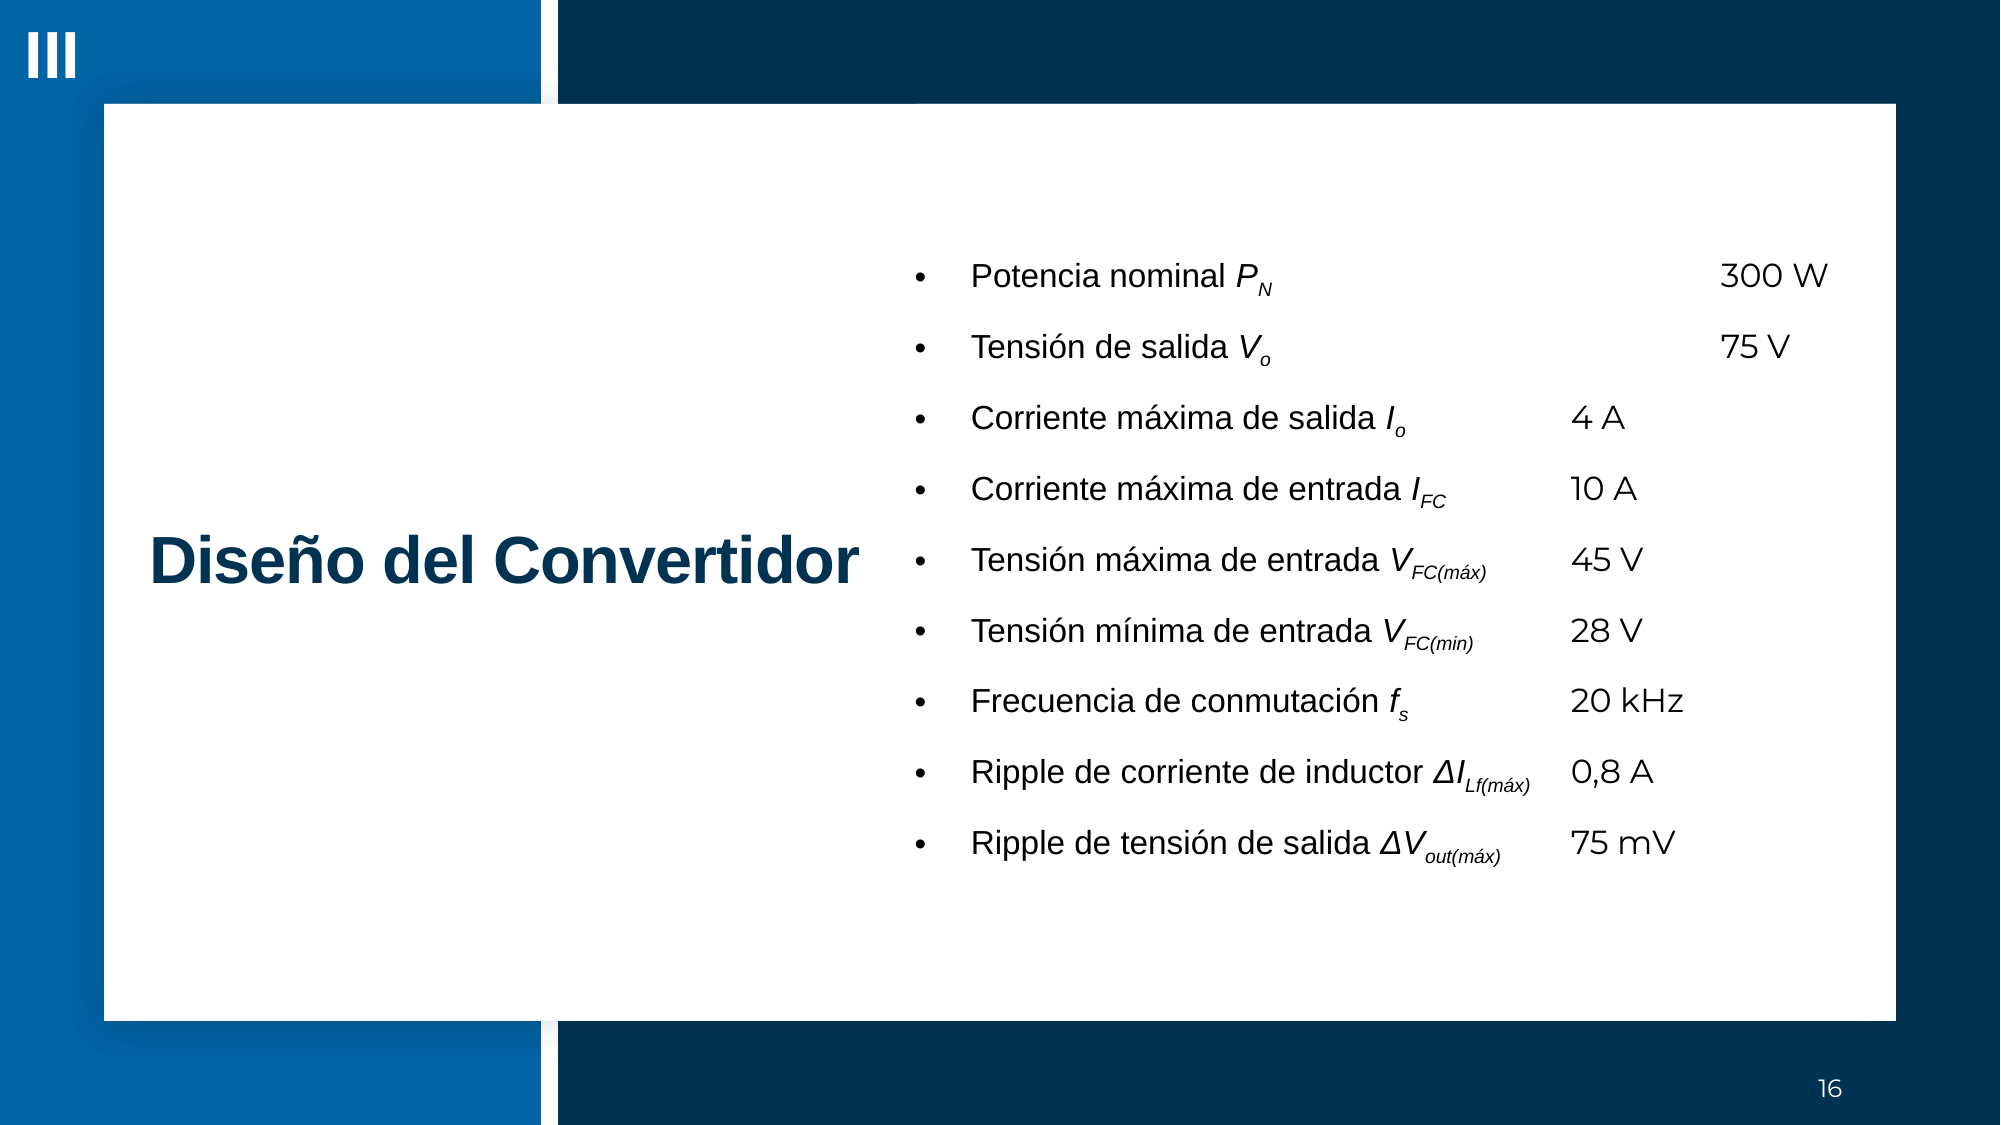

III
Potencia nominal PN 			300 W
Tensión de salida Vo 			75 V
Corriente máxima de salida Io 		4 A
Corriente máxima de entrada IFC 	10 A
Tensión máxima de entrada VFC(máx) 	45 V
Tensión mínima de entrada VFC(min) 	28 V
Frecuencia de conmutación fs 		20 kHz
Ripple de corriente de inductor ΔILf(máx) 	0,8 A
Ripple de tensión de salida ΔVout(máx) 	75 mV
# Diseño del Convertidor
16